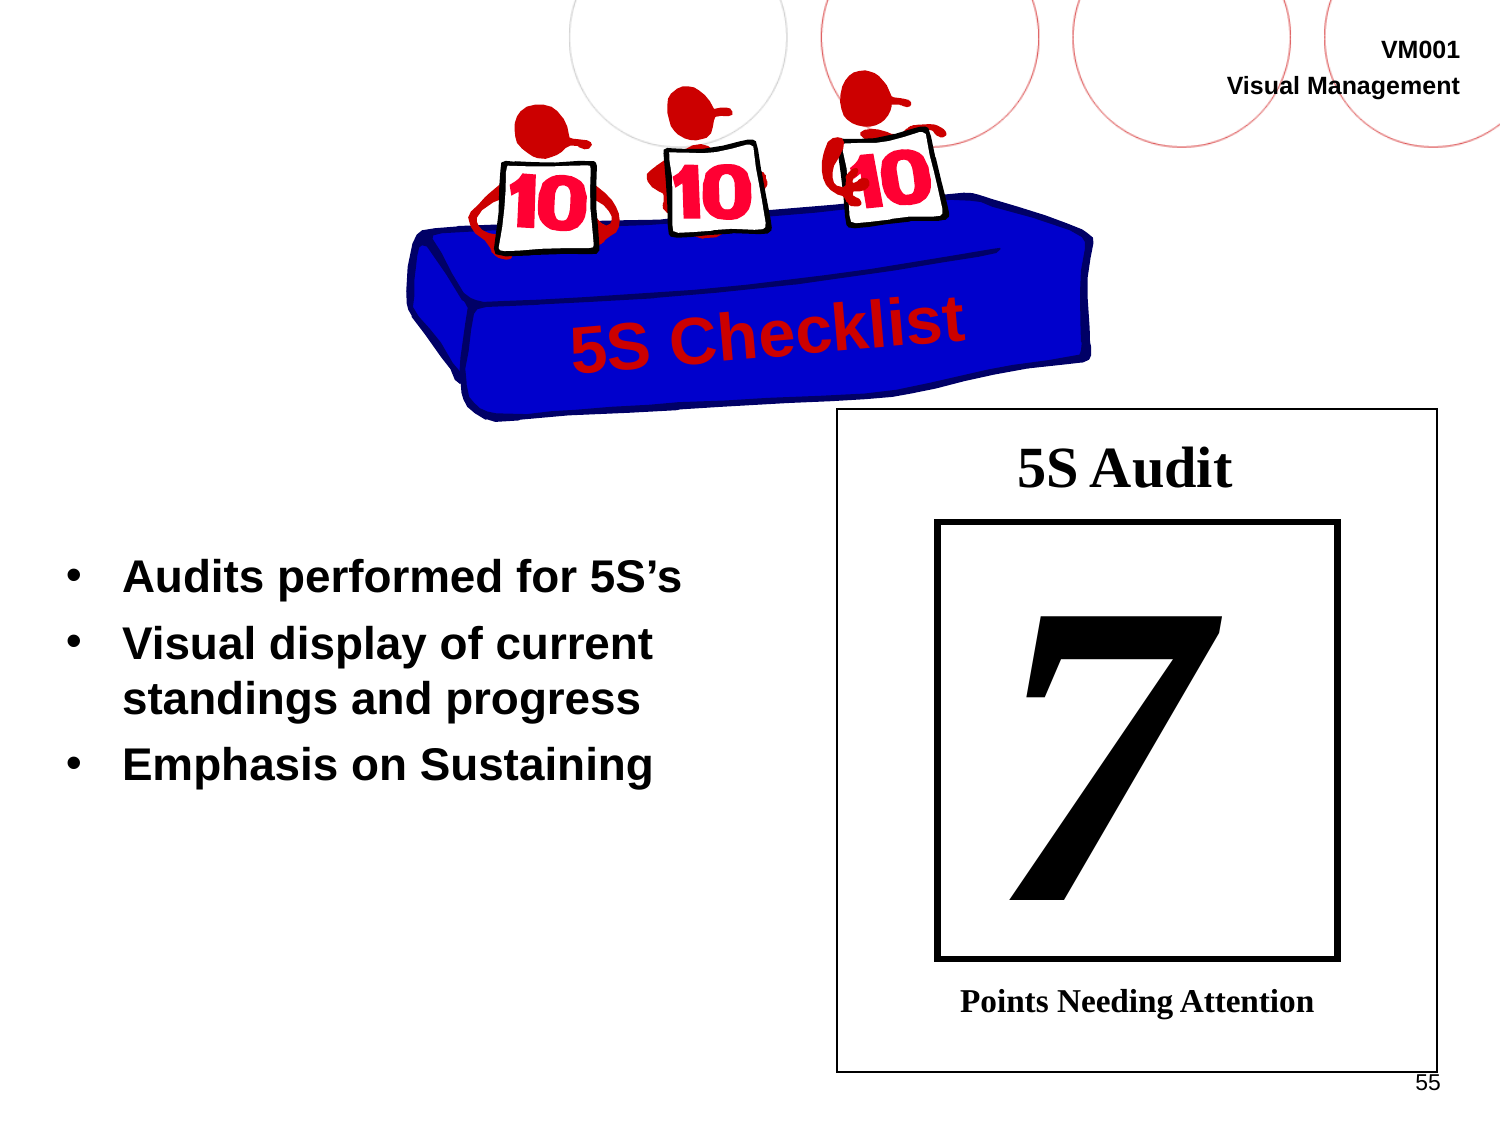

# 5S Checklist

5S Audit
7

Points Needing Attention
Audits performed for 5S’s
Visual display of current standings and progress
Emphasis on Sustaining